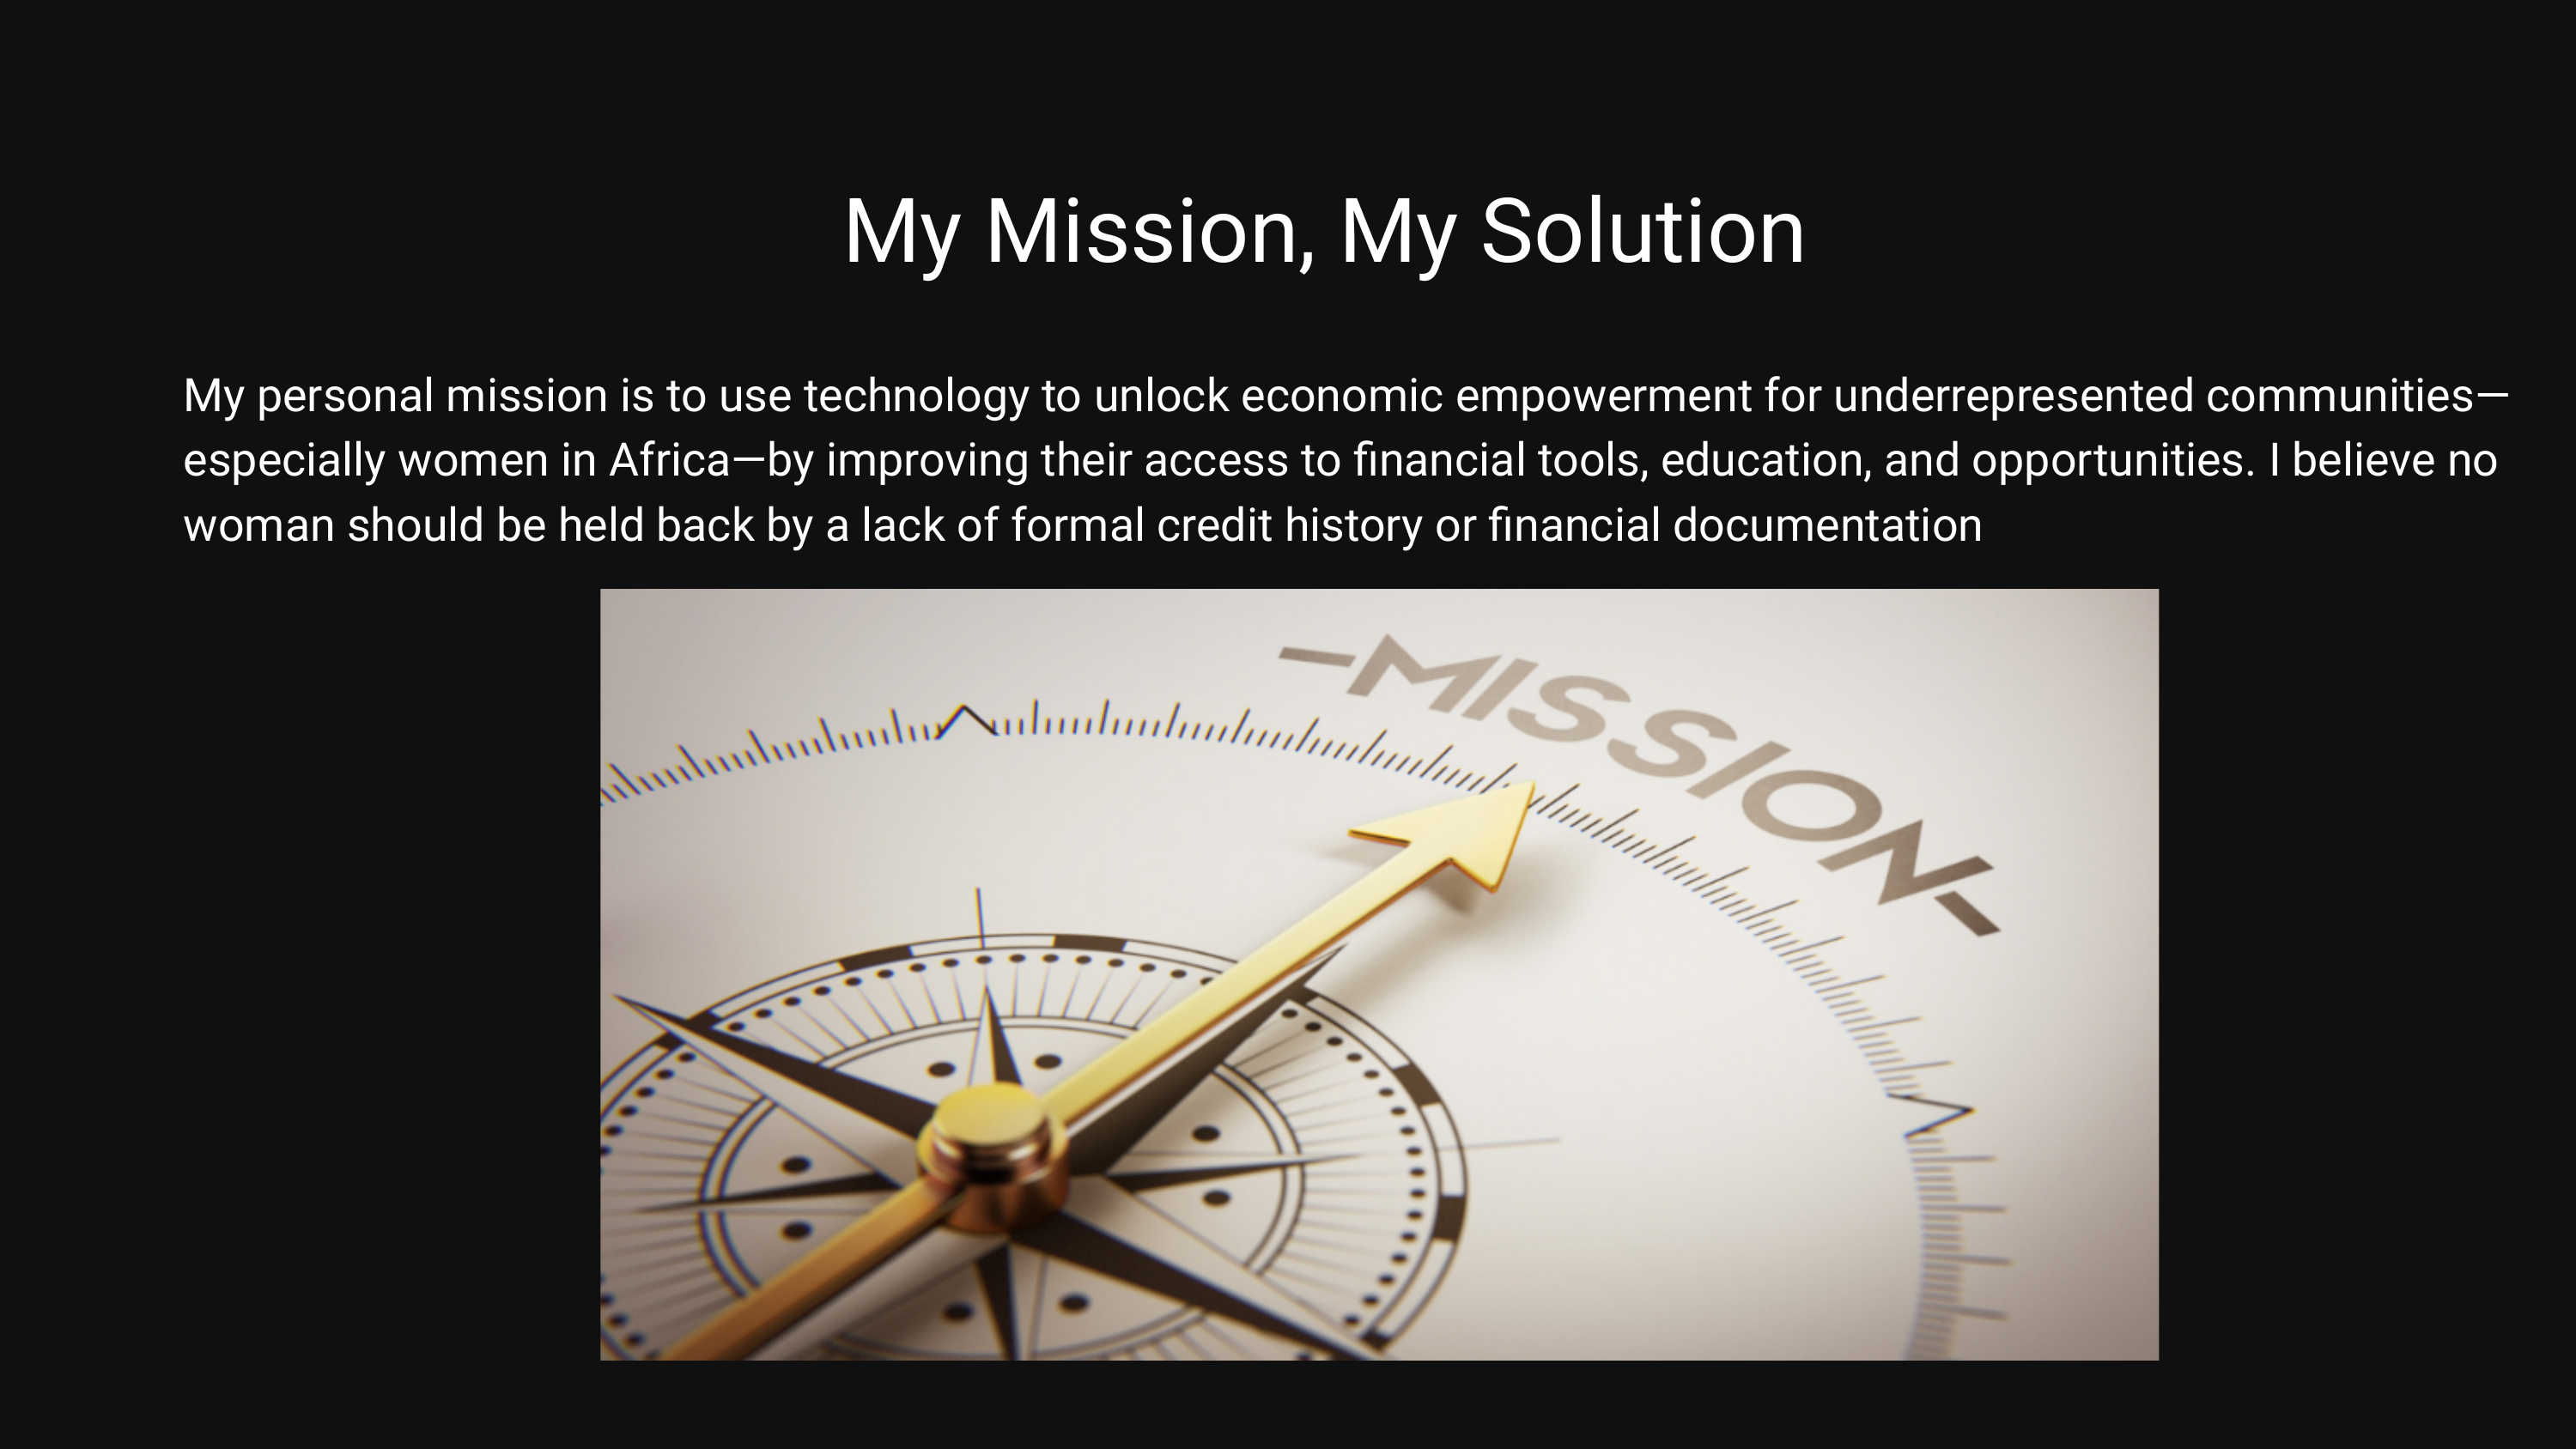

My Mission, My Solution
My personal mission is to use technology to unlock economic empowerment for underrepresented communities—especially women in Africa—by improving their access to financial tools, education, and opportunities. I believe no woman should be held back by a lack of formal credit history or financial documentation